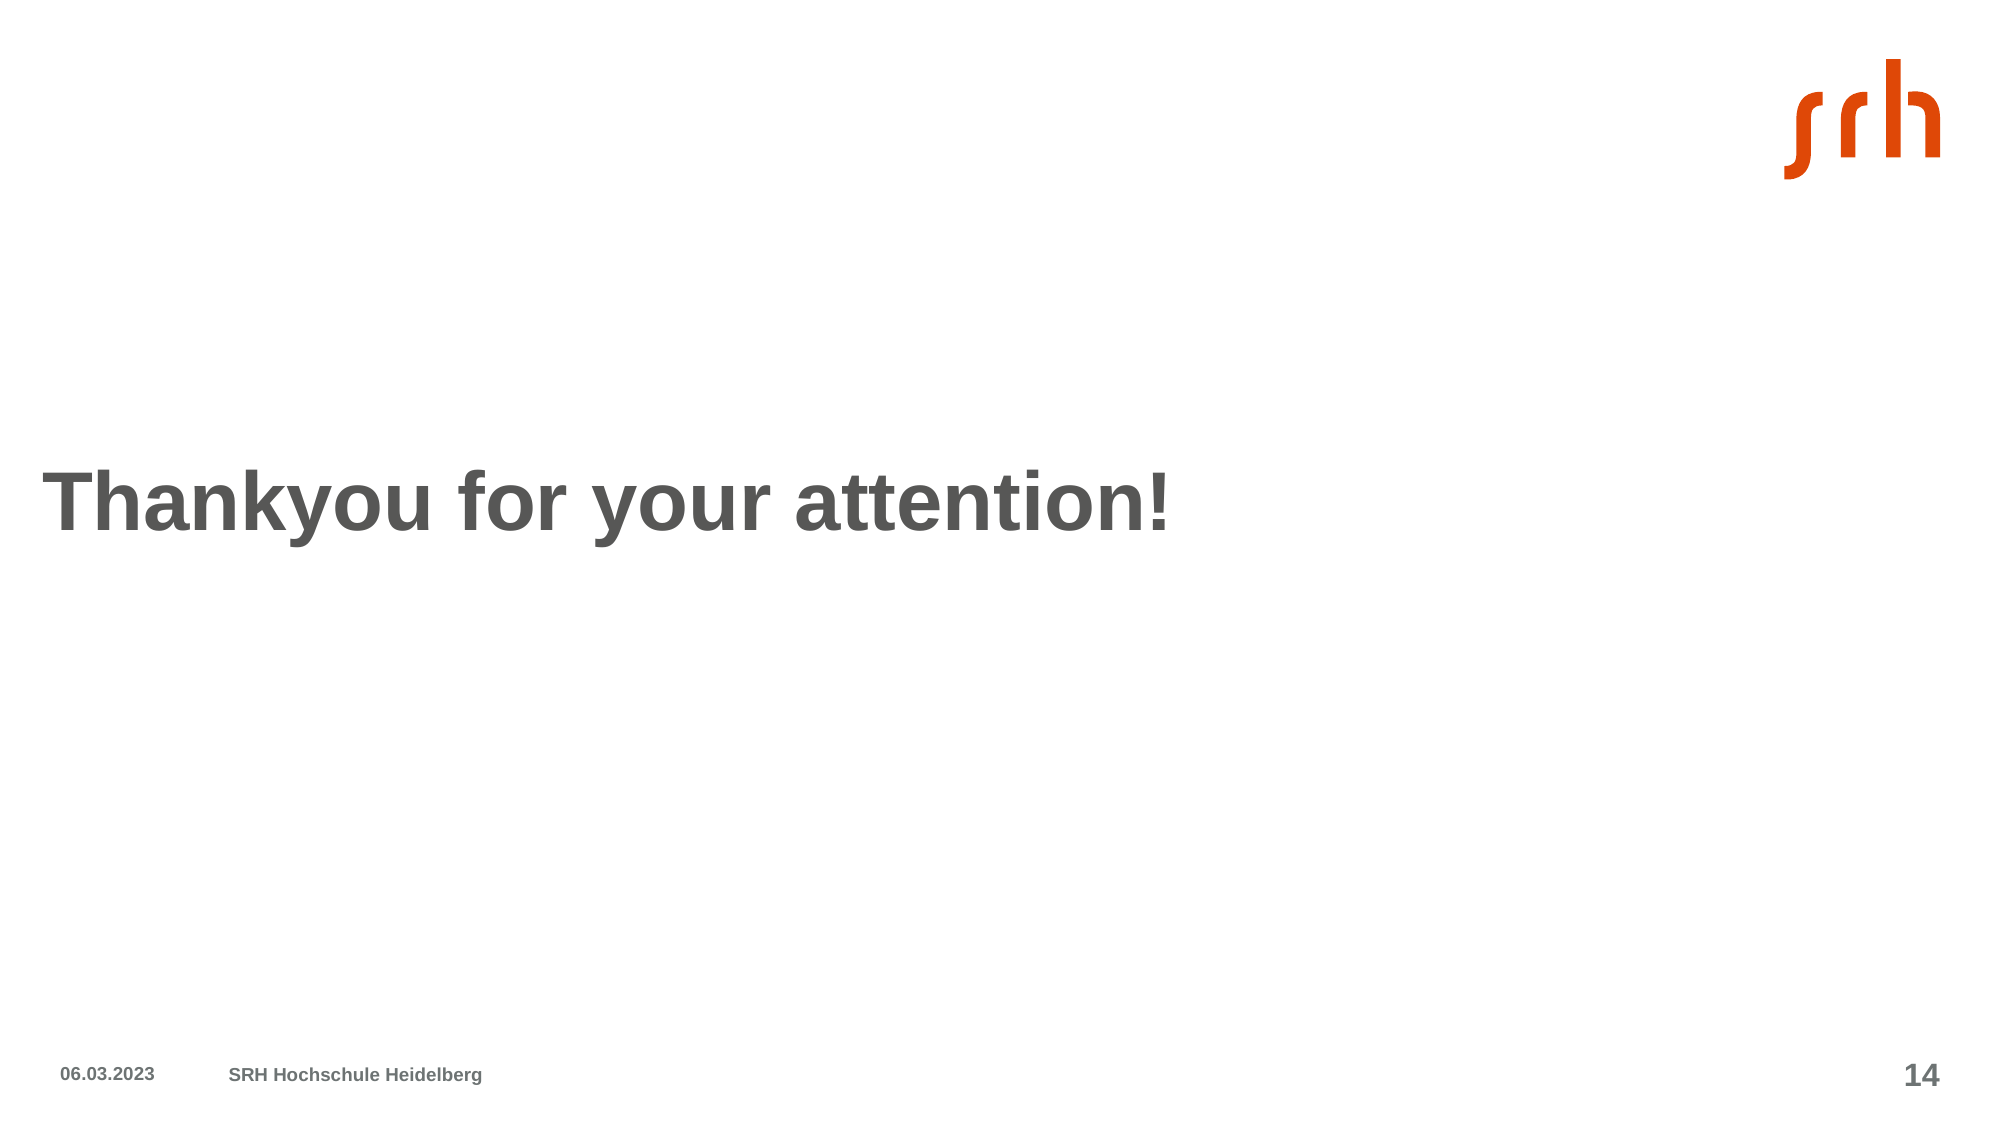

# Thankyou for your attention!

06.03.2023

SRH Hochschule Heidelberg

14